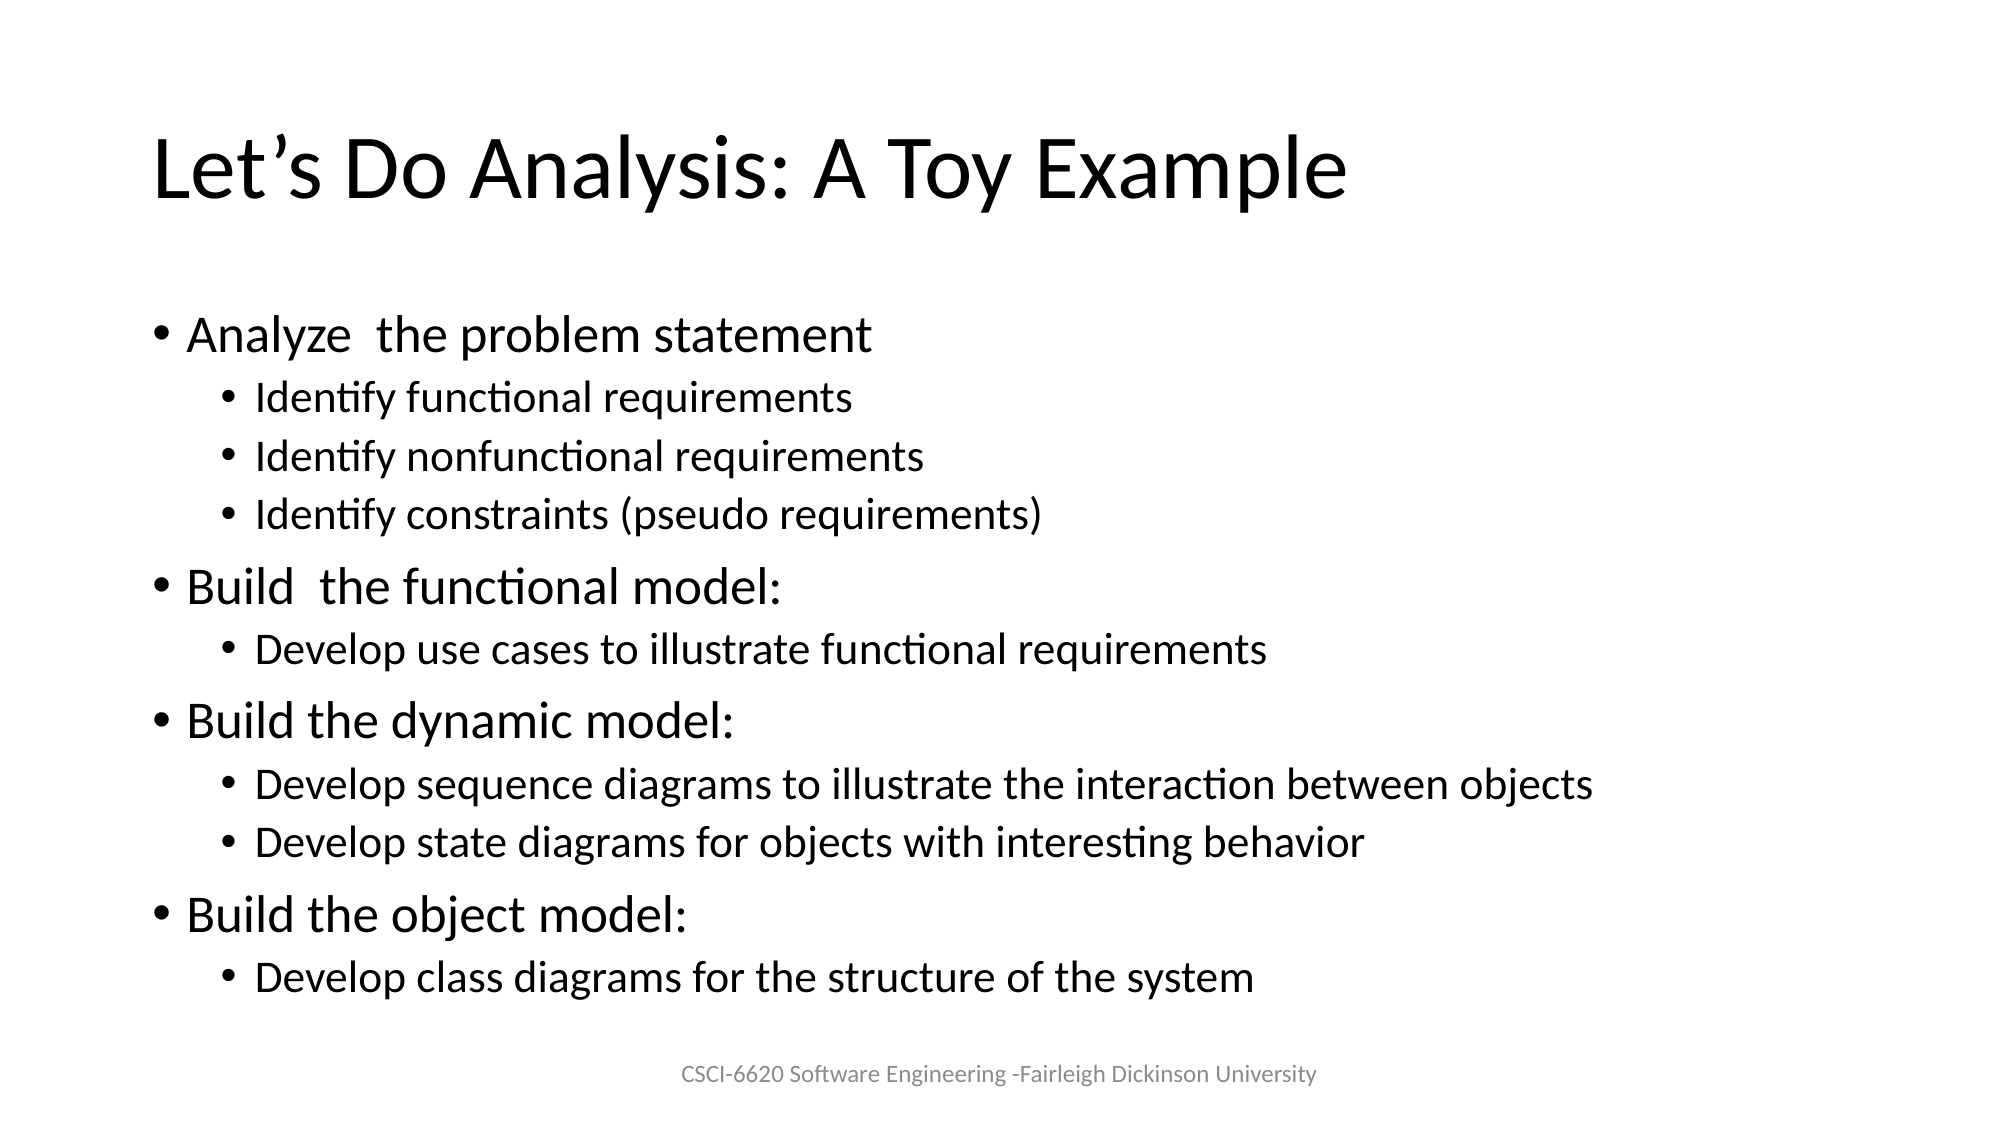

# Let’s Do Analysis: A Toy Example
Analyze  the problem statement
Identify functional requirements
Identify nonfunctional requirements
Identify constraints (pseudo requirements)
Build  the functional model:
Develop use cases to illustrate functional requirements
Build the dynamic model:
Develop sequence diagrams to illustrate the interaction between objects
Develop state diagrams for objects with interesting behavior
Build the object model:
Develop class diagrams for the structure of the system
CSCI-6620 Software Engineering -Fairleigh Dickinson University